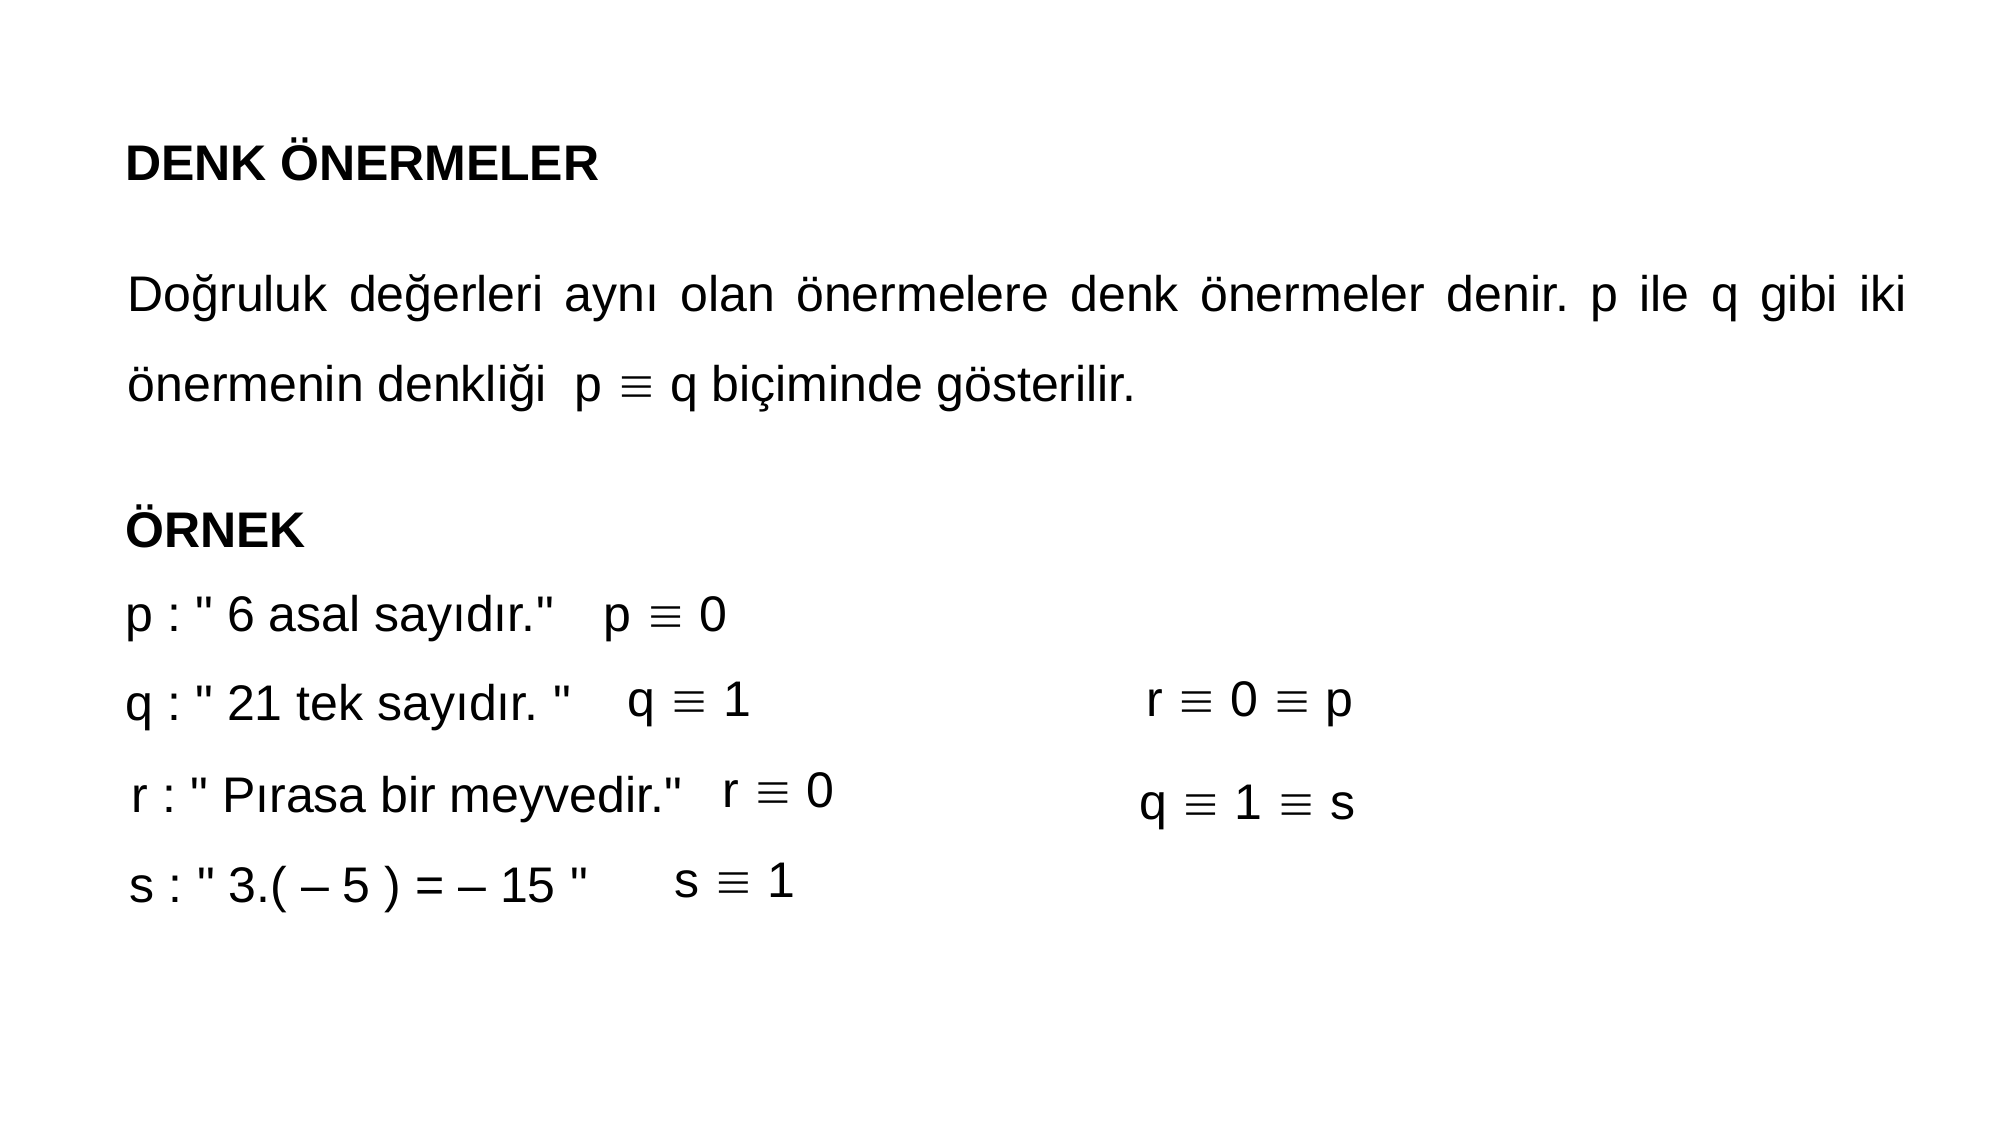

DENK ÖNERMELER
Doğruluk değerleri aynı olan önermelere denk önermeler denir. p ile q gibi iki önermenin denkliği  p ≡ q biçiminde gösterilir.
ÖRNEK
p : " 6 asal sayıdır."
p ≡ 0

q ≡ 1
r ≡ 0 ≡ p
q : " 21 tek sayıdır. "

r ≡ 0
r : " Pırasa bir meyvedir."

q ≡ 1 ≡ s

s ≡ 1
s : " 3.( – 5 ) = – 15 "